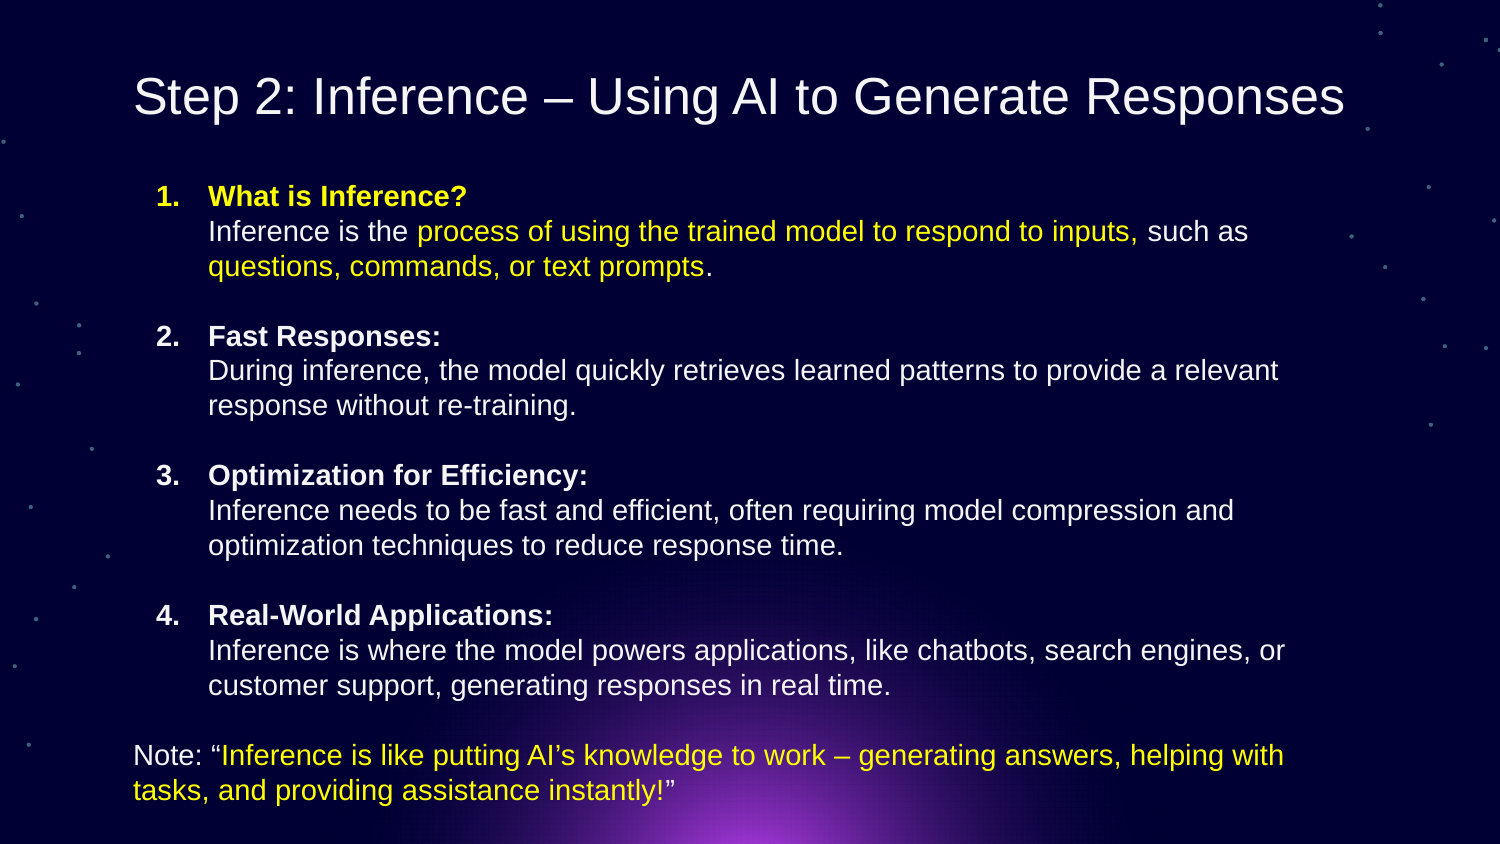

# Step 2: Inference – Using AI to Generate Responses
What is Inference?
Inference is the process of using the trained model to respond to inputs, such as questions, commands, or text prompts.

Fast Responses:
During inference, the model quickly retrieves learned patterns to provide a relevant response without re-training.

Optimization for Efficiency:
Inference needs to be fast and efficient, often requiring model compression and optimization techniques to reduce response time.

Real-World Applications:
Inference is where the model powers applications, like chatbots, search engines, or customer support, generating responses in real time.

Note: “Inference is like putting AI’s knowledge to work – generating answers, helping with tasks, and providing assistance instantly!”